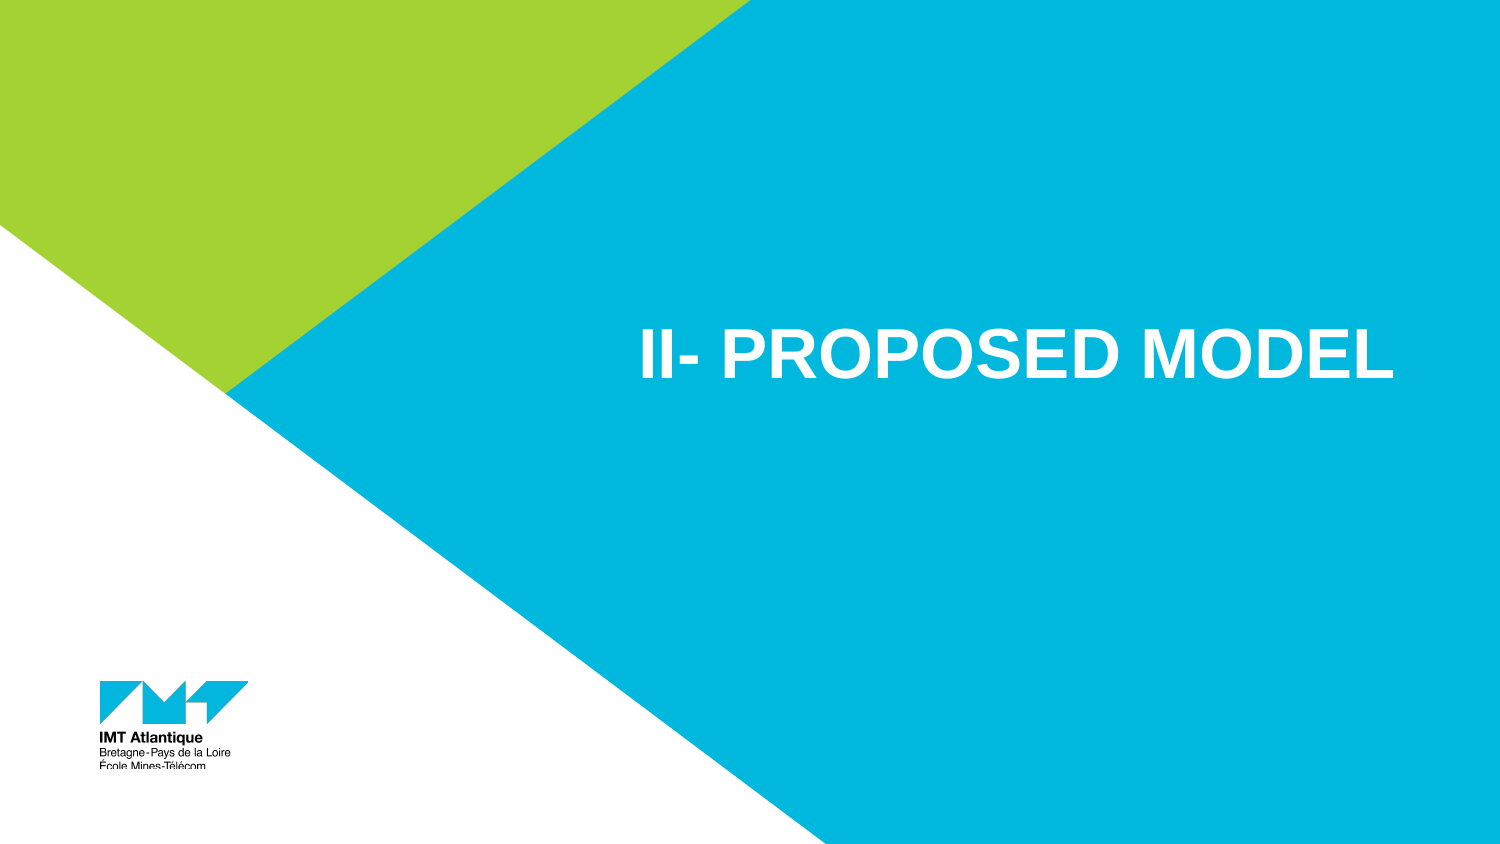

II- PROPOSED MODEL

7
TITRE DE LA PRÉSENTATION - MENU « INSERTION / EN-TÊTE ET PIED DE PAGE »